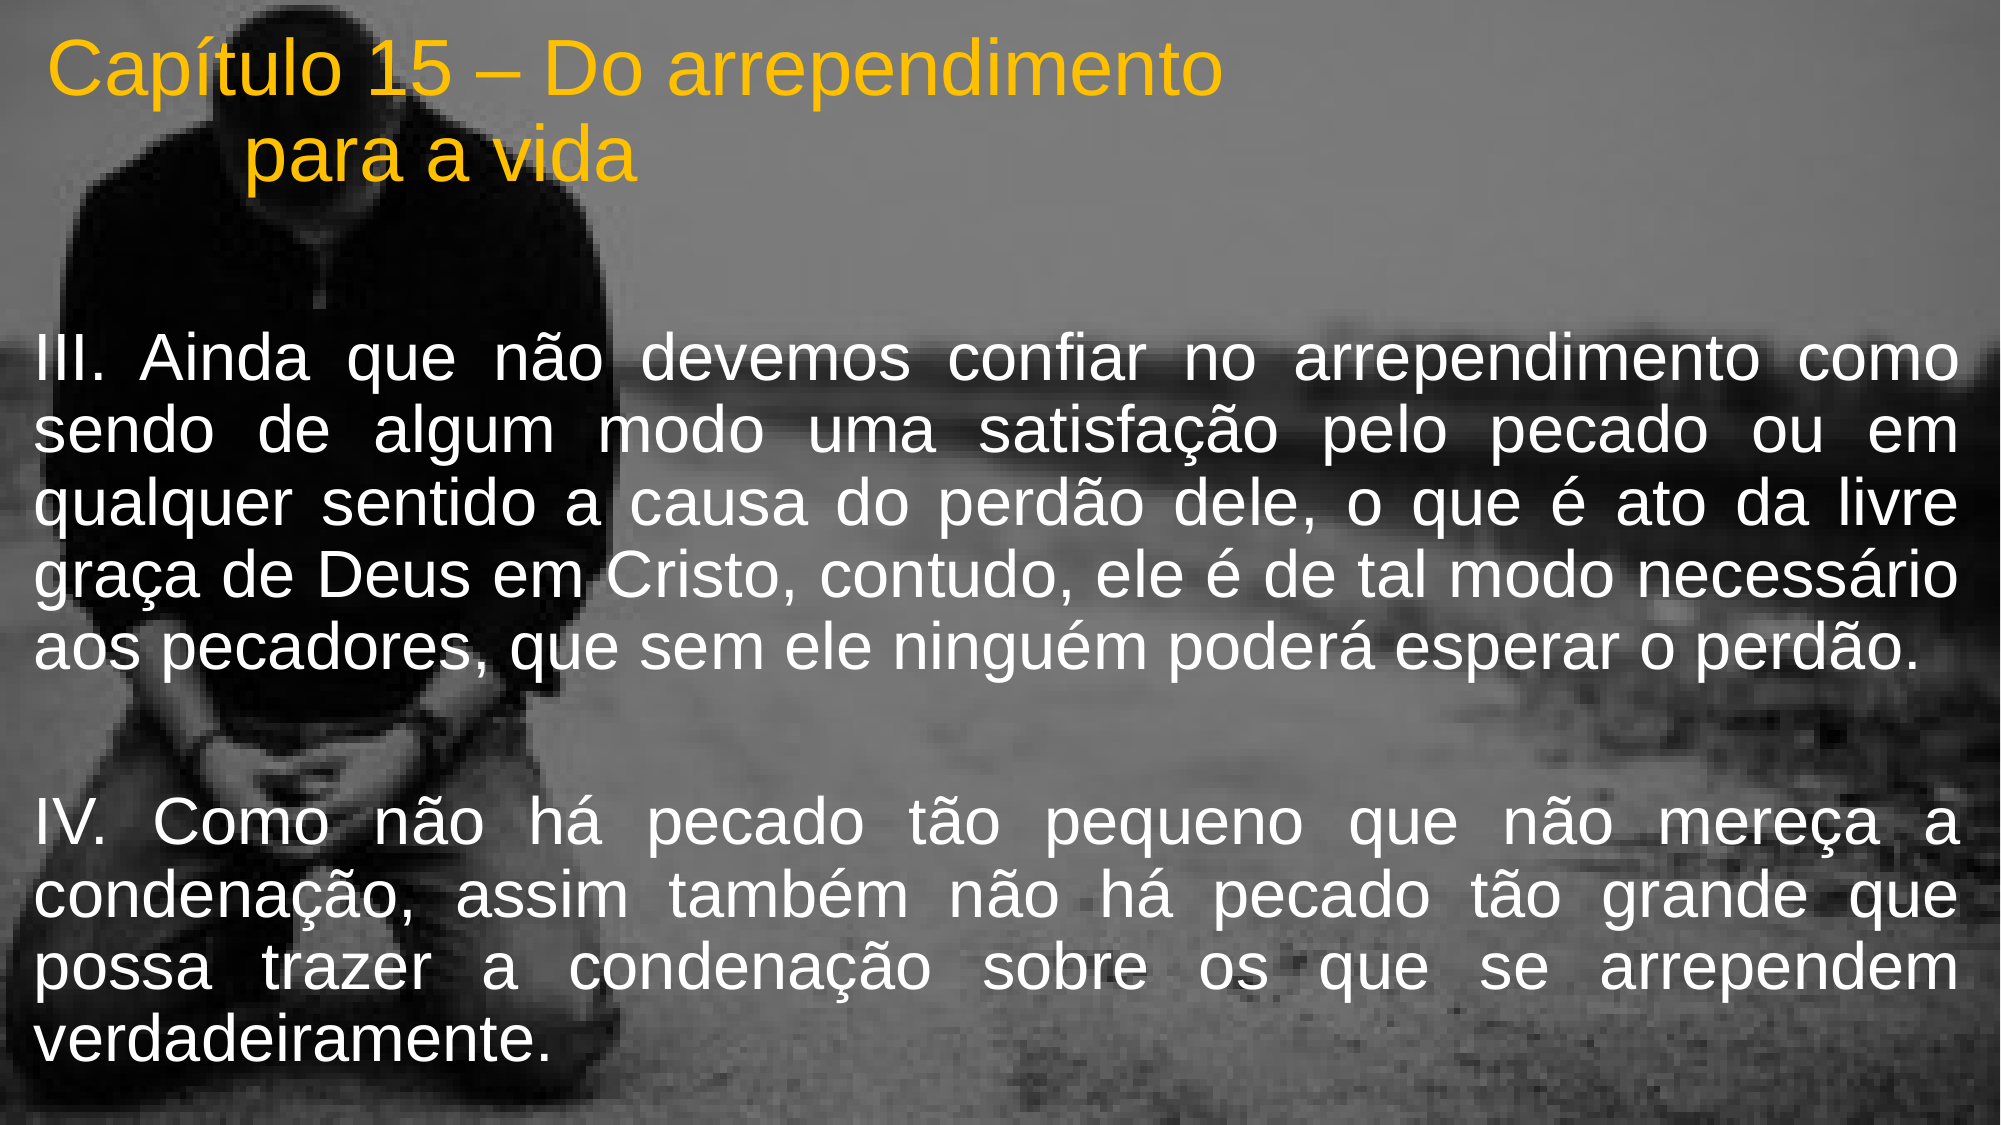

# Capítulo 15 – Do arrependimento para a vida
III. Ainda que não devemos confiar no arrependimento como sendo de algum modo uma satisfação pelo pecado ou em qualquer sentido a causa do perdão dele, o que é ato da livre graça de Deus em Cristo, contudo, ele é de tal modo necessário aos pecadores, que sem ele ninguém poderá esperar o perdão.

IV. Como não há pecado tão pequeno que não mereça a condenação, assim também não há pecado tão grande que possa trazer a condenação sobre os que se arrependem verdadeiramente.